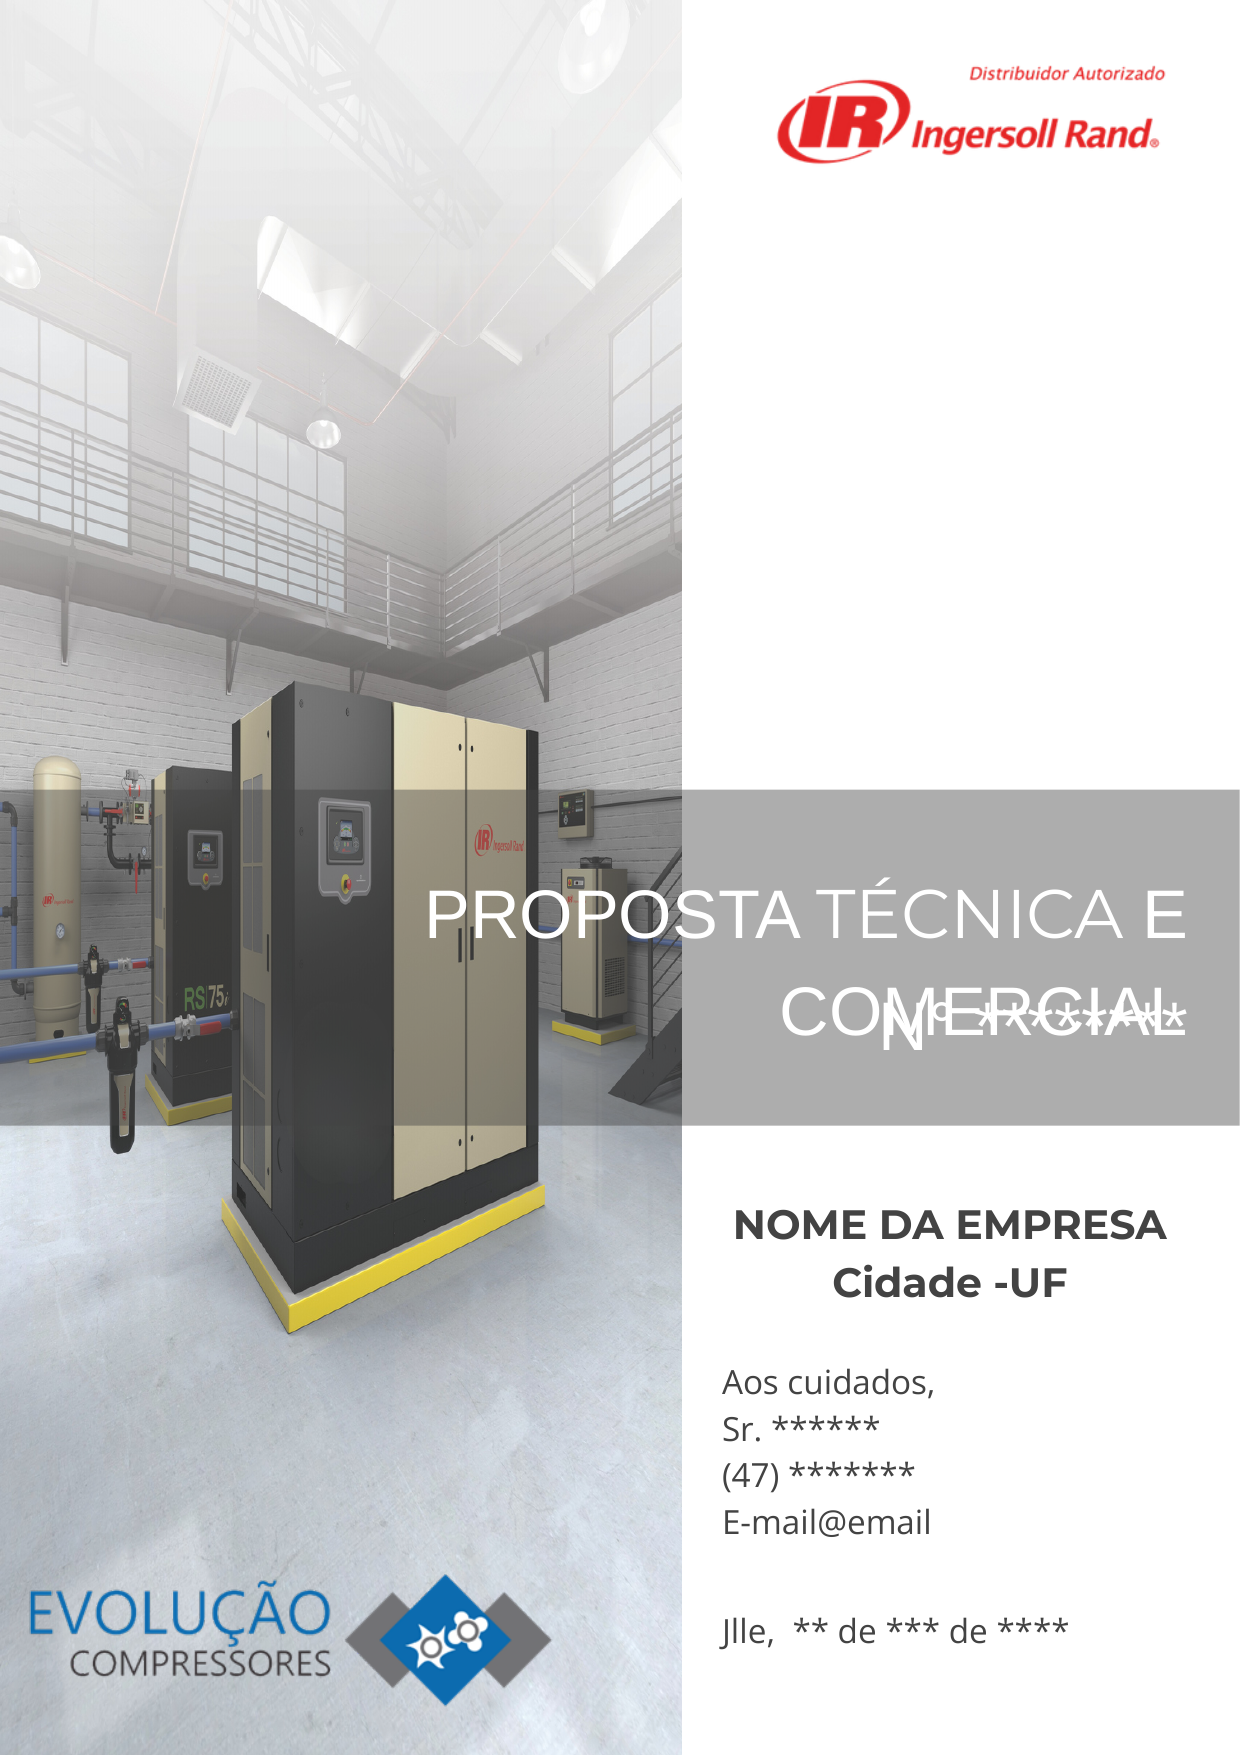

PROPOSTA TÉCNICA E COMERCIAL
N° ********
NOME DA EMPRESA
Cidade -UF
Aos cuidados,
Sr. ******
(47) *******
E-mail@email

Jlle,  ** de *** de ****